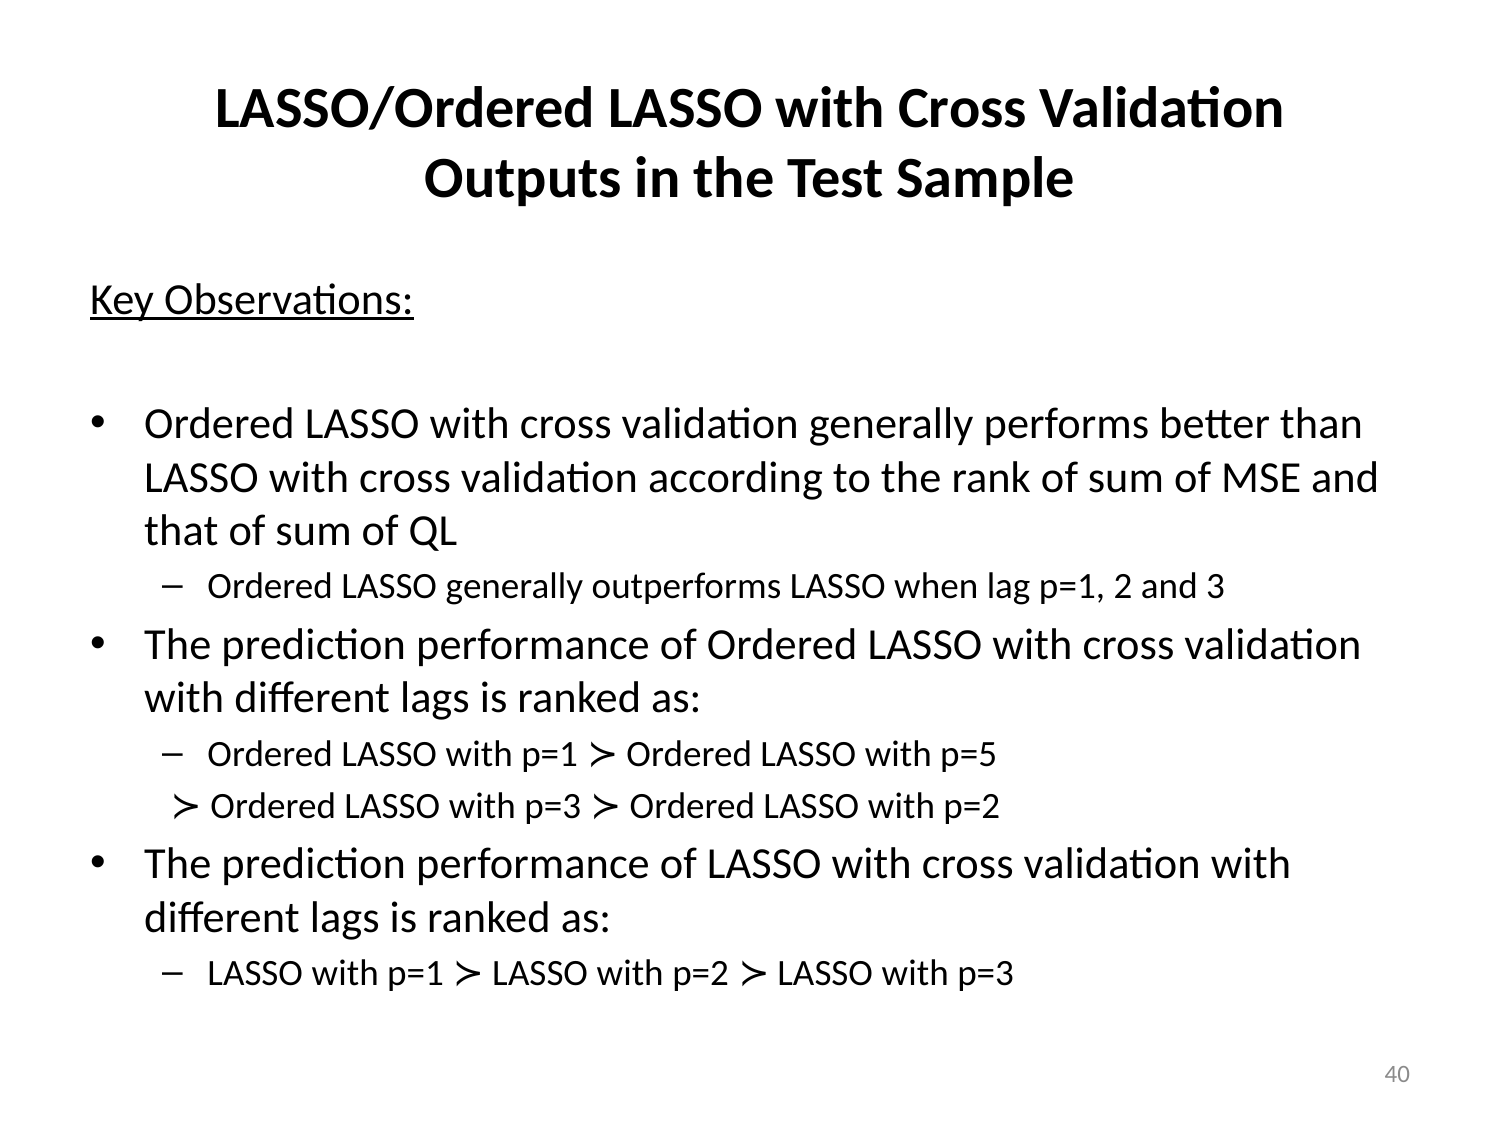

# LASSO/Ordered LASSO with Cross Validation Outputs in the Test Sample
Key Observations:

Ordered LASSO with cross validation generally performs better than LASSO with cross validation according to the rank of sum of MSE and that of sum of QL
Ordered LASSO generally outperforms LASSO when lag p=1, 2 and 3
The prediction performance of Ordered LASSO with cross validation with different lags is ranked as:
Ordered LASSO with p=1 ≻ Ordered LASSO with p=5
 ≻ Ordered LASSO with p=3 ≻ Ordered LASSO with p=2
The prediction performance of LASSO with cross validation with different lags is ranked as:
LASSO with p=1 ≻ LASSO with p=2 ≻ LASSO with p=3
40